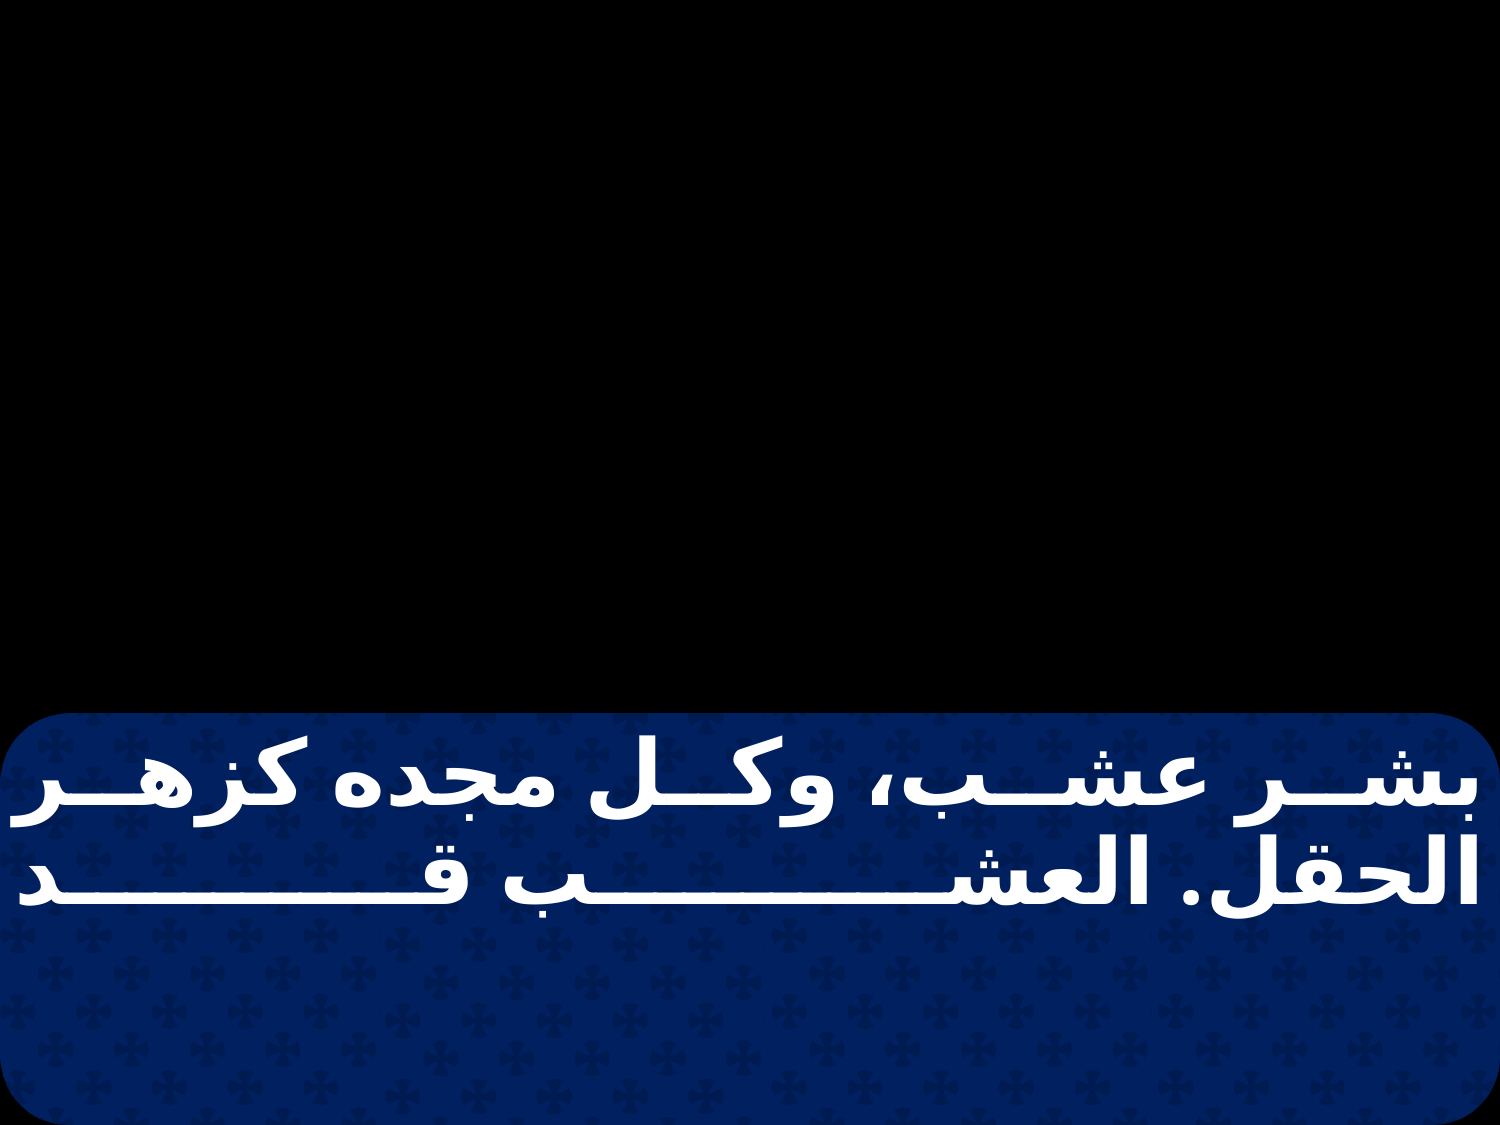

بشر عشب، وكل مجده كزهر الحقل. العشب قد